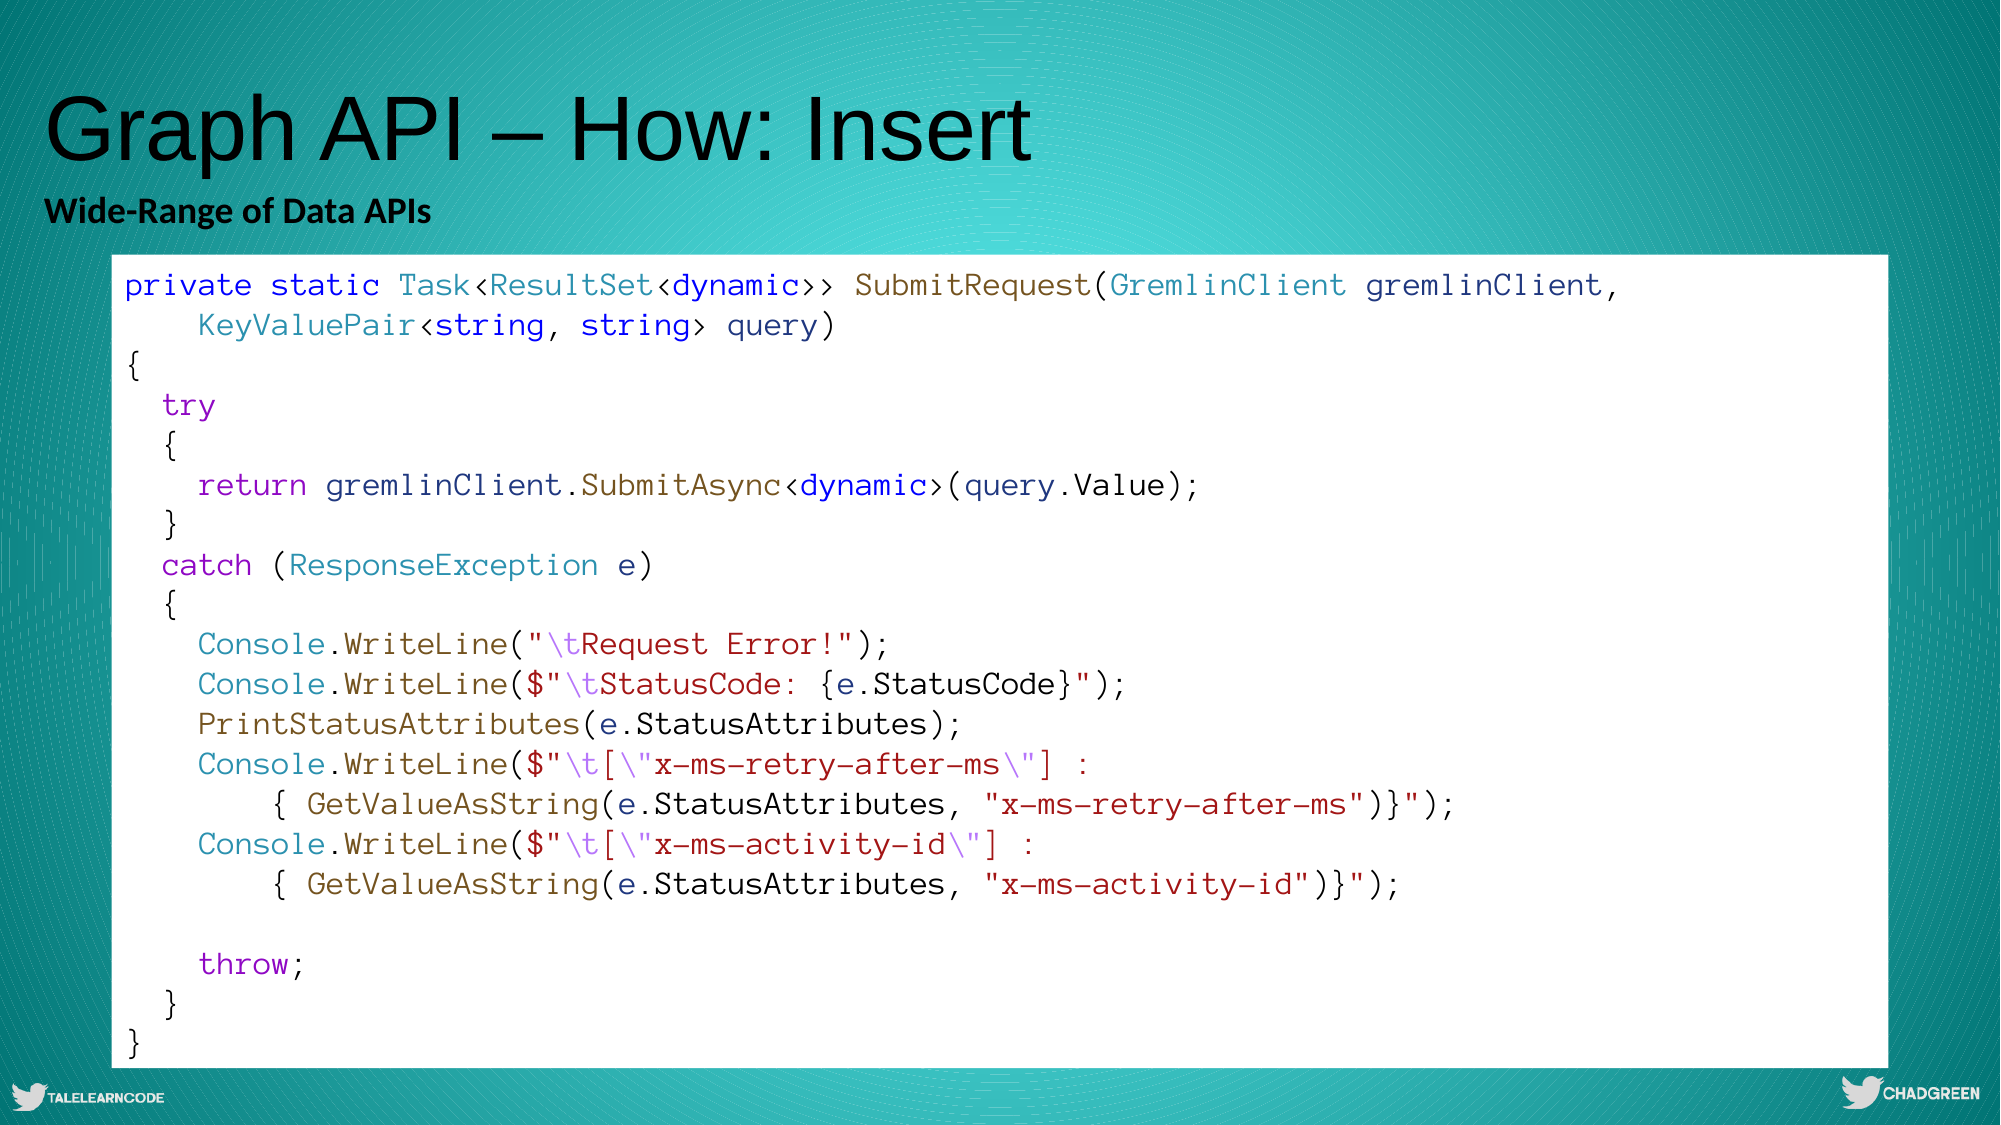

# Graph API – How: Insert
Wide-Range of Data APIs
private static Task<ResultSet<dynamic>> SubmitRequest(GremlinClient gremlinClient,
    KeyValuePair<string, string> query)
{
  try
  {
    return gremlinClient.SubmitAsync<dynamic>(query.Value);
  }
  catch (ResponseException e)
  {
    Console.WriteLine("\tRequest Error!");
    Console.WriteLine($"\tStatusCode: {e.StatusCode}");
    PrintStatusAttributes(e.StatusAttributes);
    Console.WriteLine($"\t[\"x-ms-retry-after-ms\"] :
        { GetValueAsString(e.StatusAttributes, "x-ms-retry-after-ms")}");
    Console.WriteLine($"\t[\"x-ms-activity-id\"] :
        { GetValueAsString(e.StatusAttributes, "x-ms-activity-id")}");

    throw;
  }
}